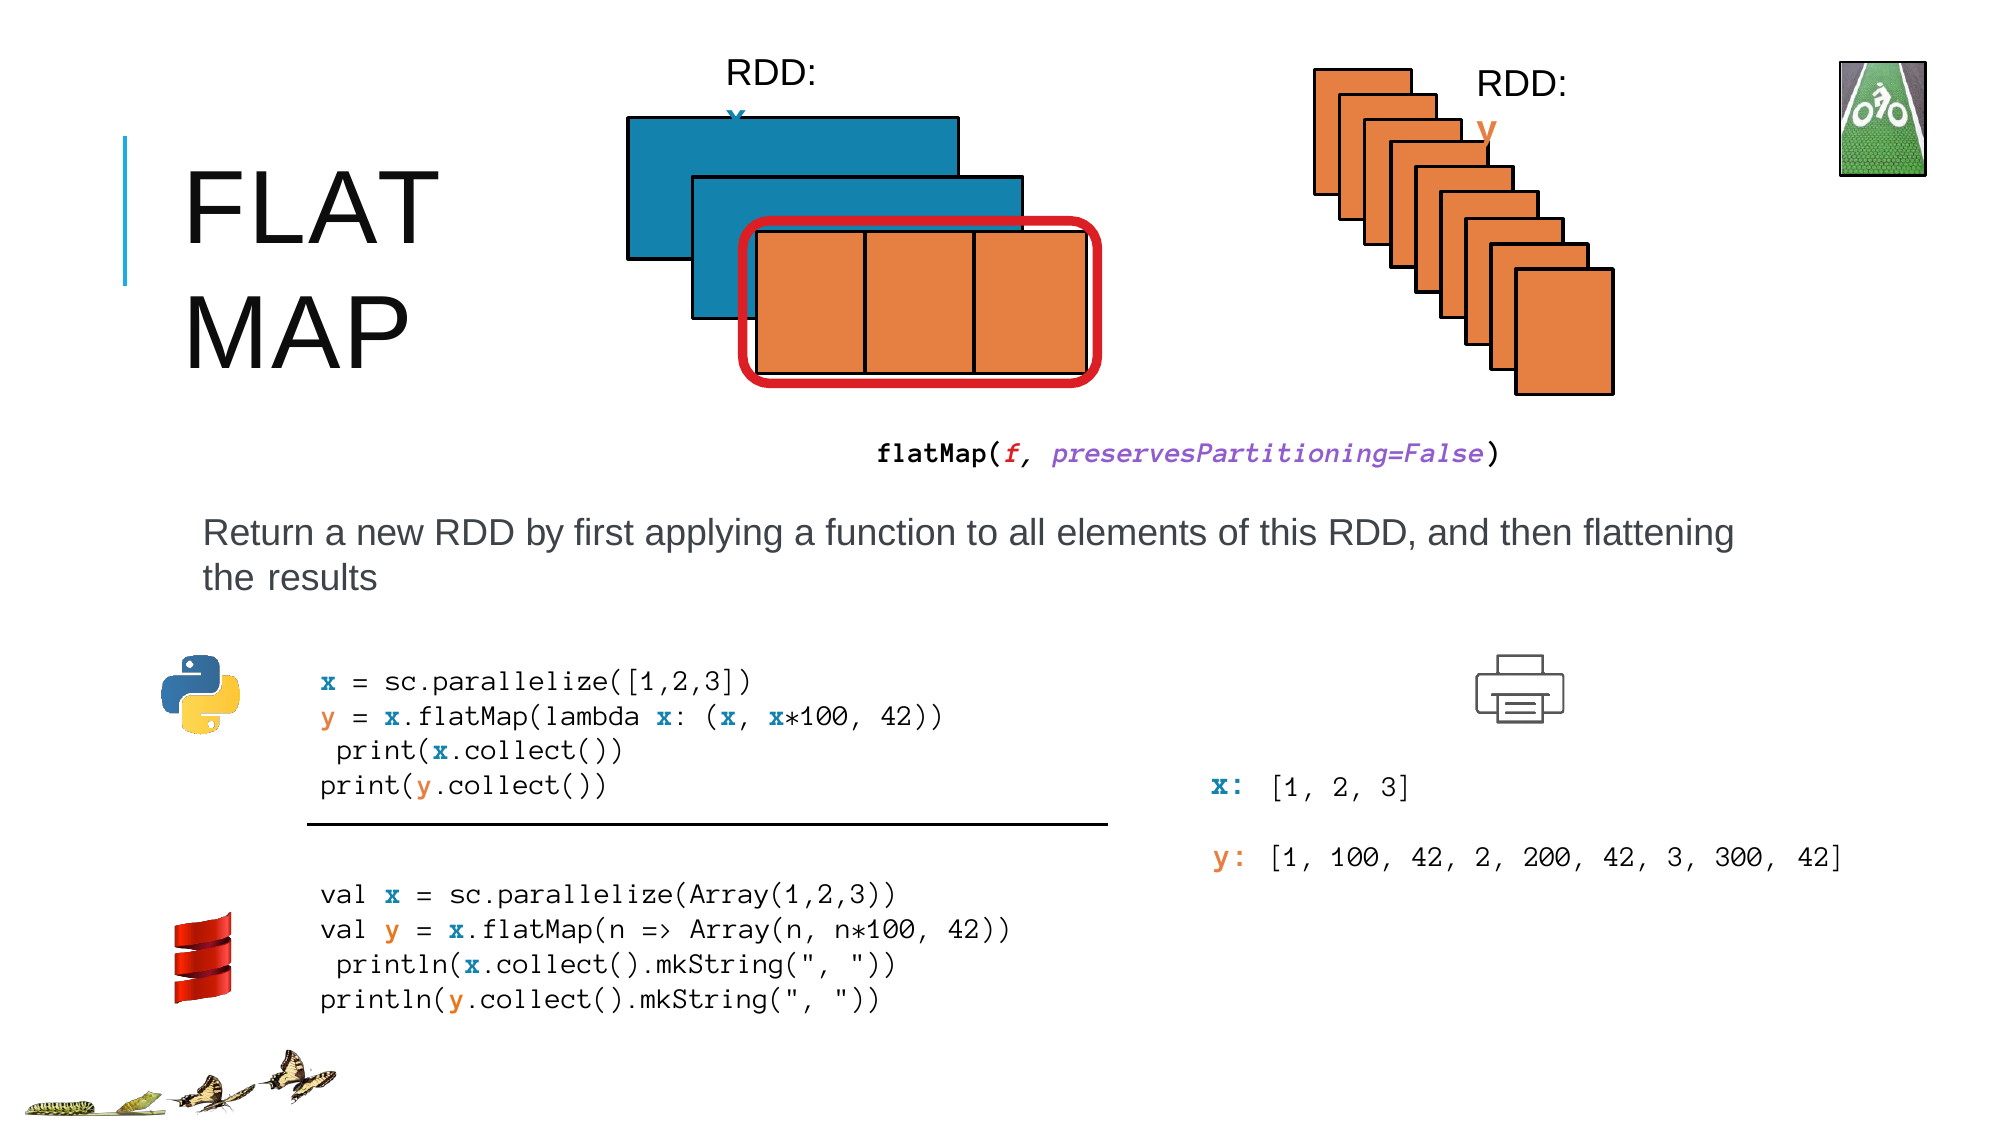

# RDD: x
RDD: y

FLATMAP

flatMap(f, preservesPartitioning=False)

Return a new RDD by first applying a function to all elements of this RDD, and then flattening the results

x = sc.parallelize([1,2,3])
y = x.flatMap(lambda x: (x, x*100, 42))  print(x.collect())
print(y.collect())

x:
[1, 2, 3]

y: [1, 100, 42, 2, 200, 42, 3, 300, 42]
val x = sc.parallelize(Array(1,2,3))
val y = x.flatMap(n => Array(n, n*100, 42))  println(x.collect().mkString(", "))
println(y.collect().mkString(", "))